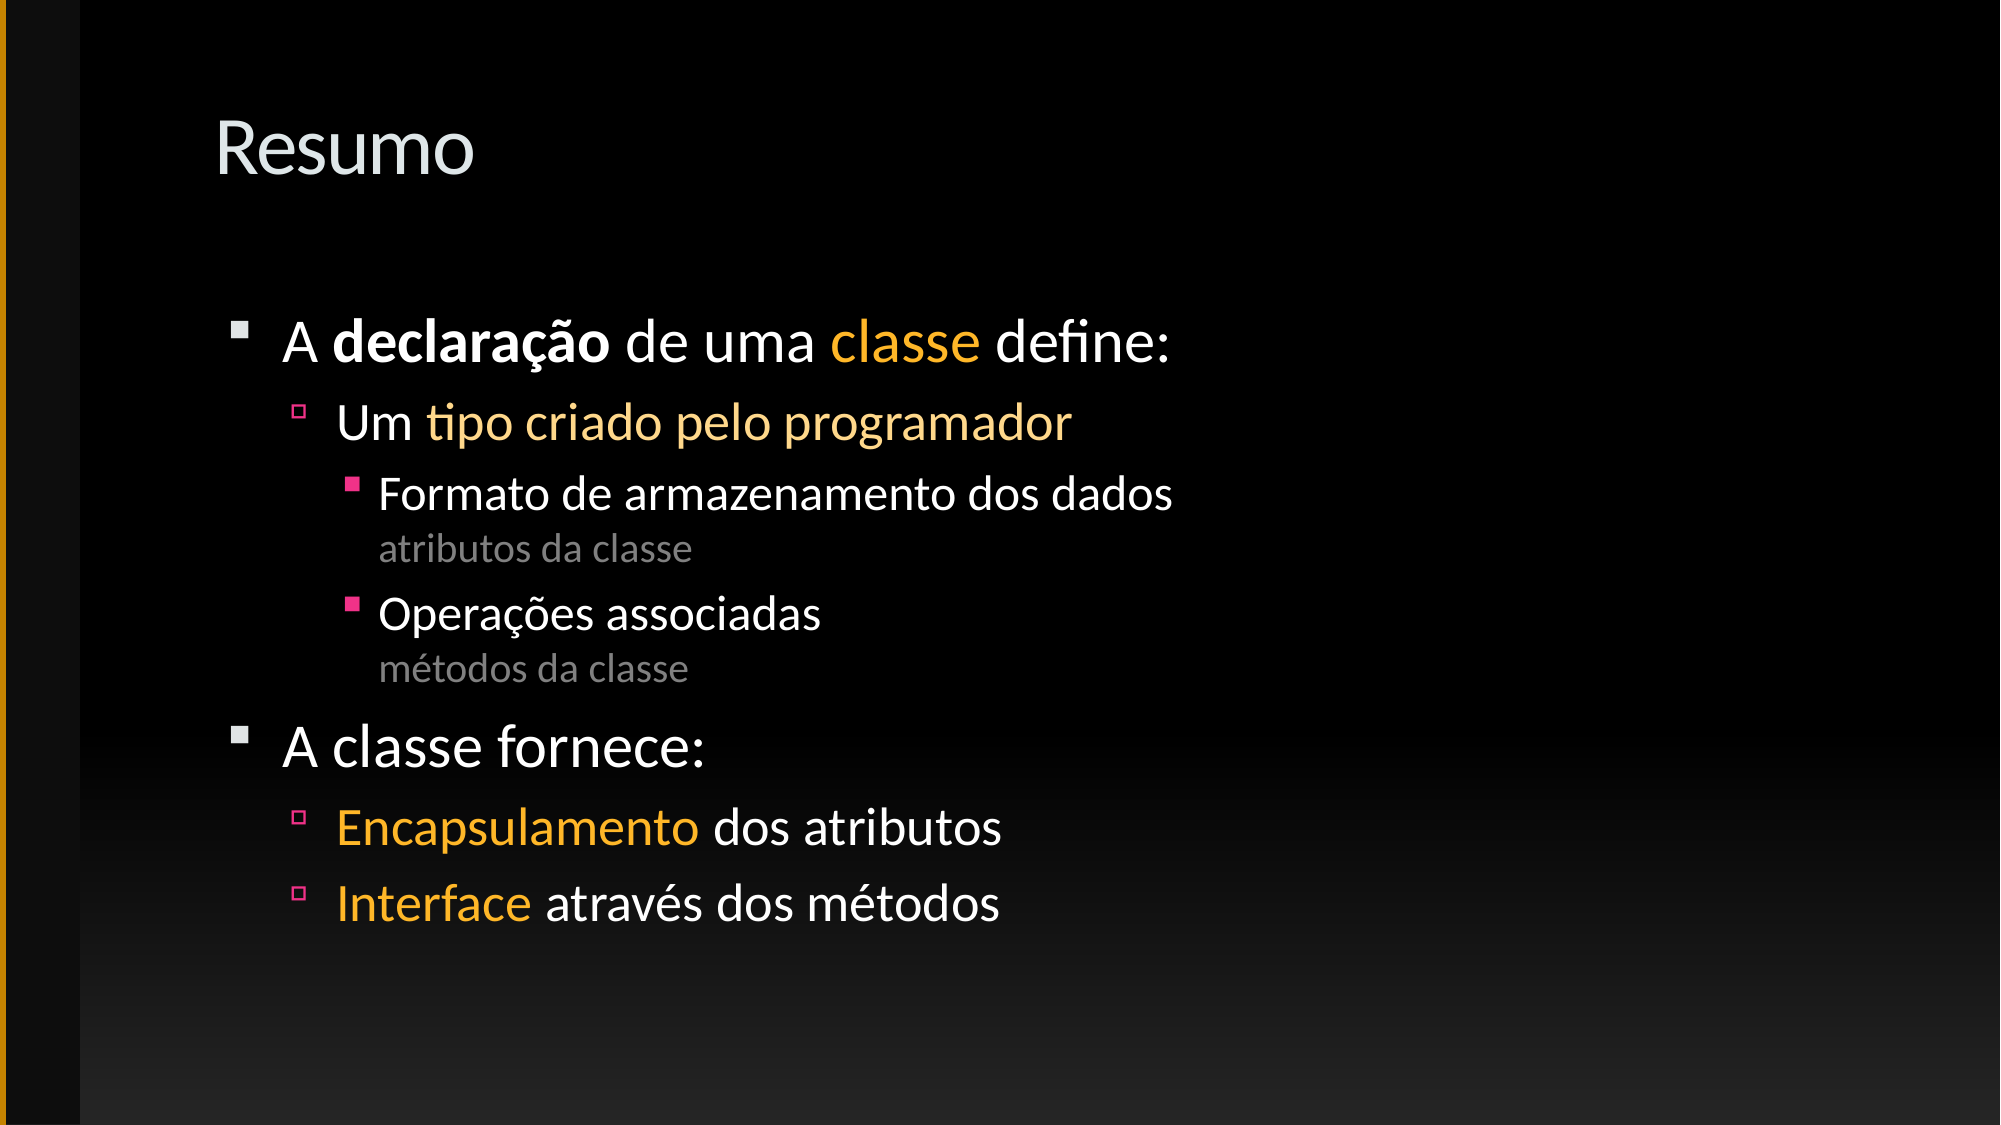

# Resumo
A declaração de uma classe define:
Um tipo criado pelo programador
Formato de armazenamento dos dados
atributos da classe
Operações associadas
métodos da classe
A classe fornece:
Encapsulamento dos atributos
Interface através dos métodos